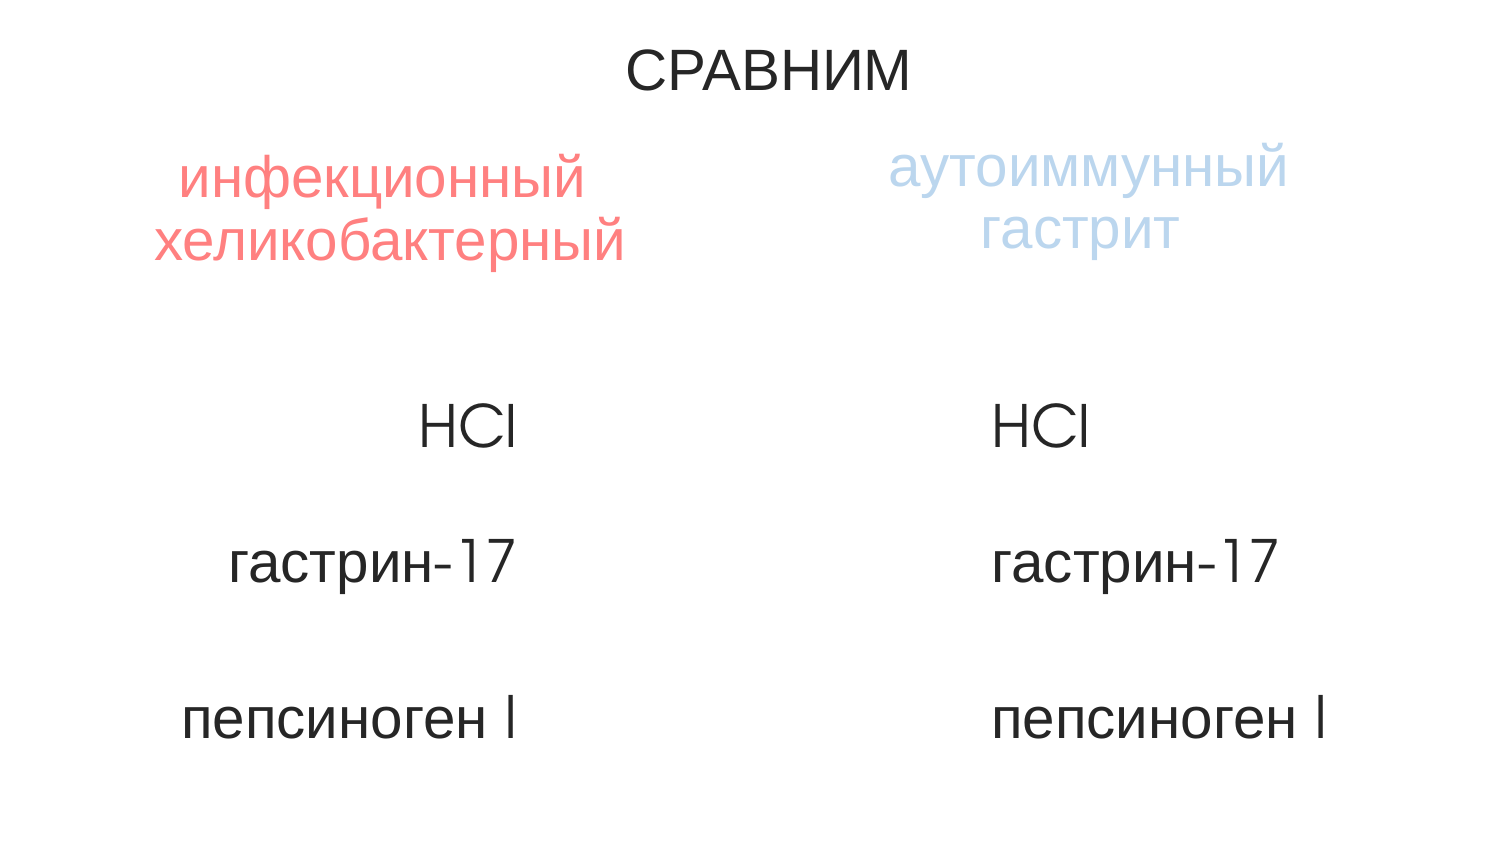

СРАВНИМ
инфекционный
хеликобактерный
аутоиммунный гастрит
HCl
HCl
HCl
гастрин-17
гастрин-17
гастрин-17
пепсиноген I
пепсиноген I
пепсиноген I